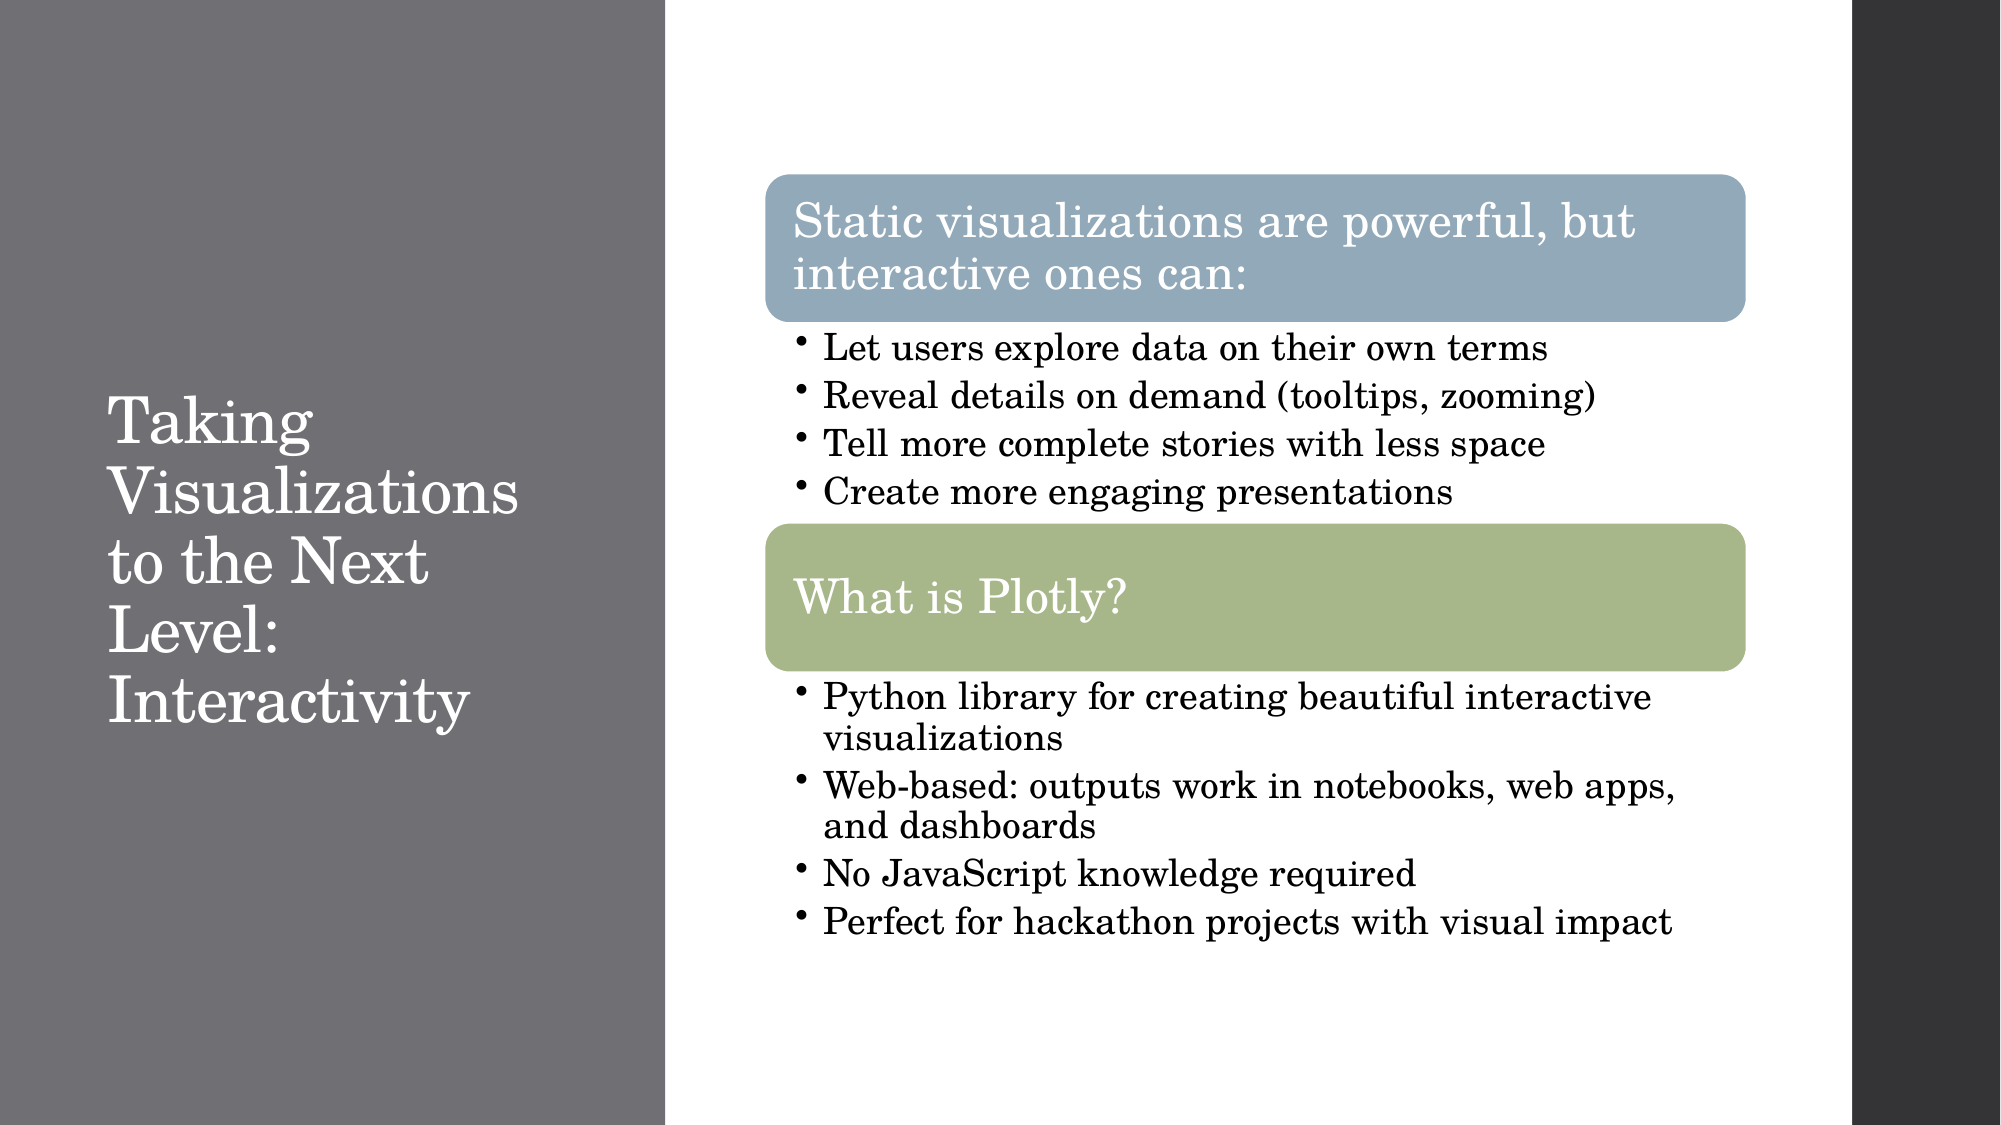

Static visualizations are powerful, but interactive ones can:
Let users explore data on their own terms
Reveal details on demand (tooltips, zooming)
Tell more complete stories with less space
Create more engaging presentations
What is Plotly?
Python library for creating beautiful interactive visualizations
Web-based: outputs work in notebooks, web apps, and dashboards
No JavaScript knowledge required
Perfect for hackathon projects with visual impact
# Taking Visualizations to the Next Level: Interactivity